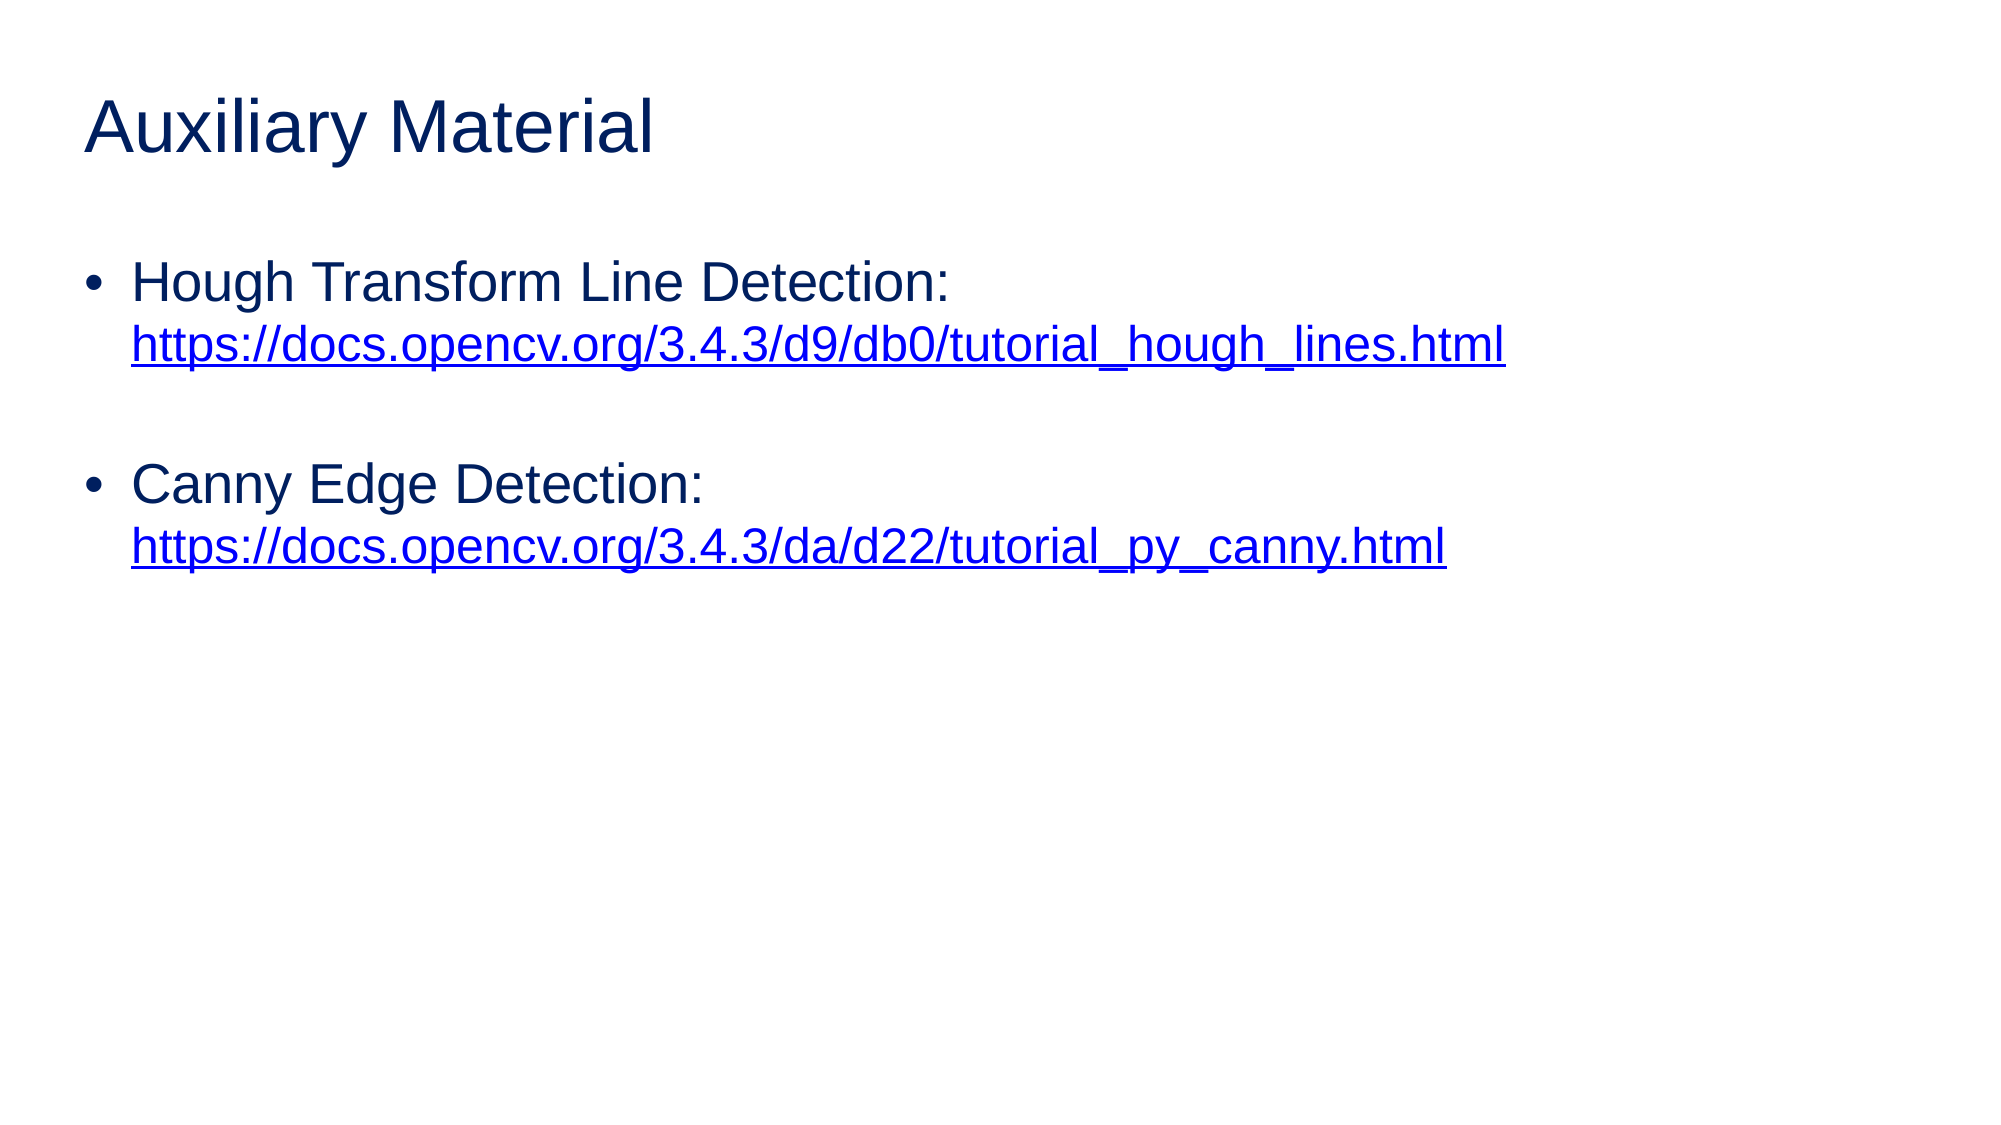

Auxiliary Material
• Hough Transform Line Detection:
https://docs.opencv.org/3.4.3/d9/db0/tutorial_hough_lines.html
• Canny Edge Detection:
https://docs.opencv.org/3.4.3/da/d22/tutorial_py_canny.html